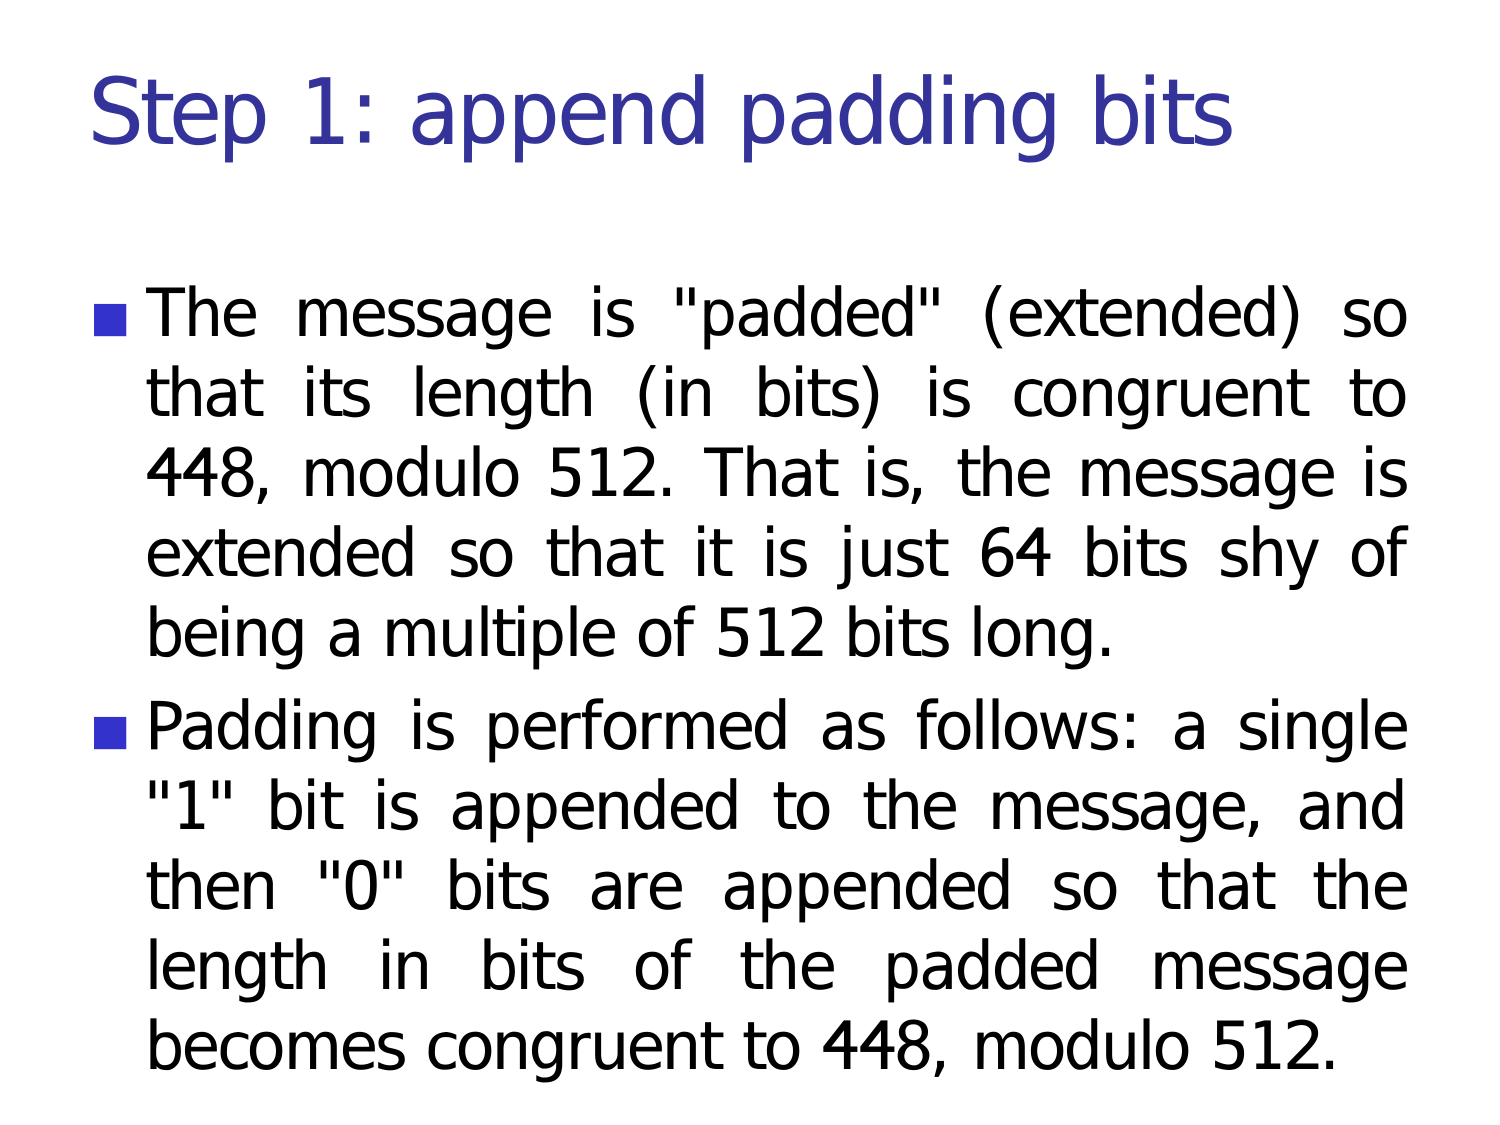

# Step 1: append padding bits
The message is "padded" (extended) so that its length (in bits) is congruent to 448, modulo 512. That is, the message is extended so that it is just 64 bits shy of being a multiple of 512 bits long.
Padding is performed as follows: a single "1" bit is appended to the message, and then "0" bits are appended so that the length in bits of the padded message becomes congruent to 448, modulo 512.